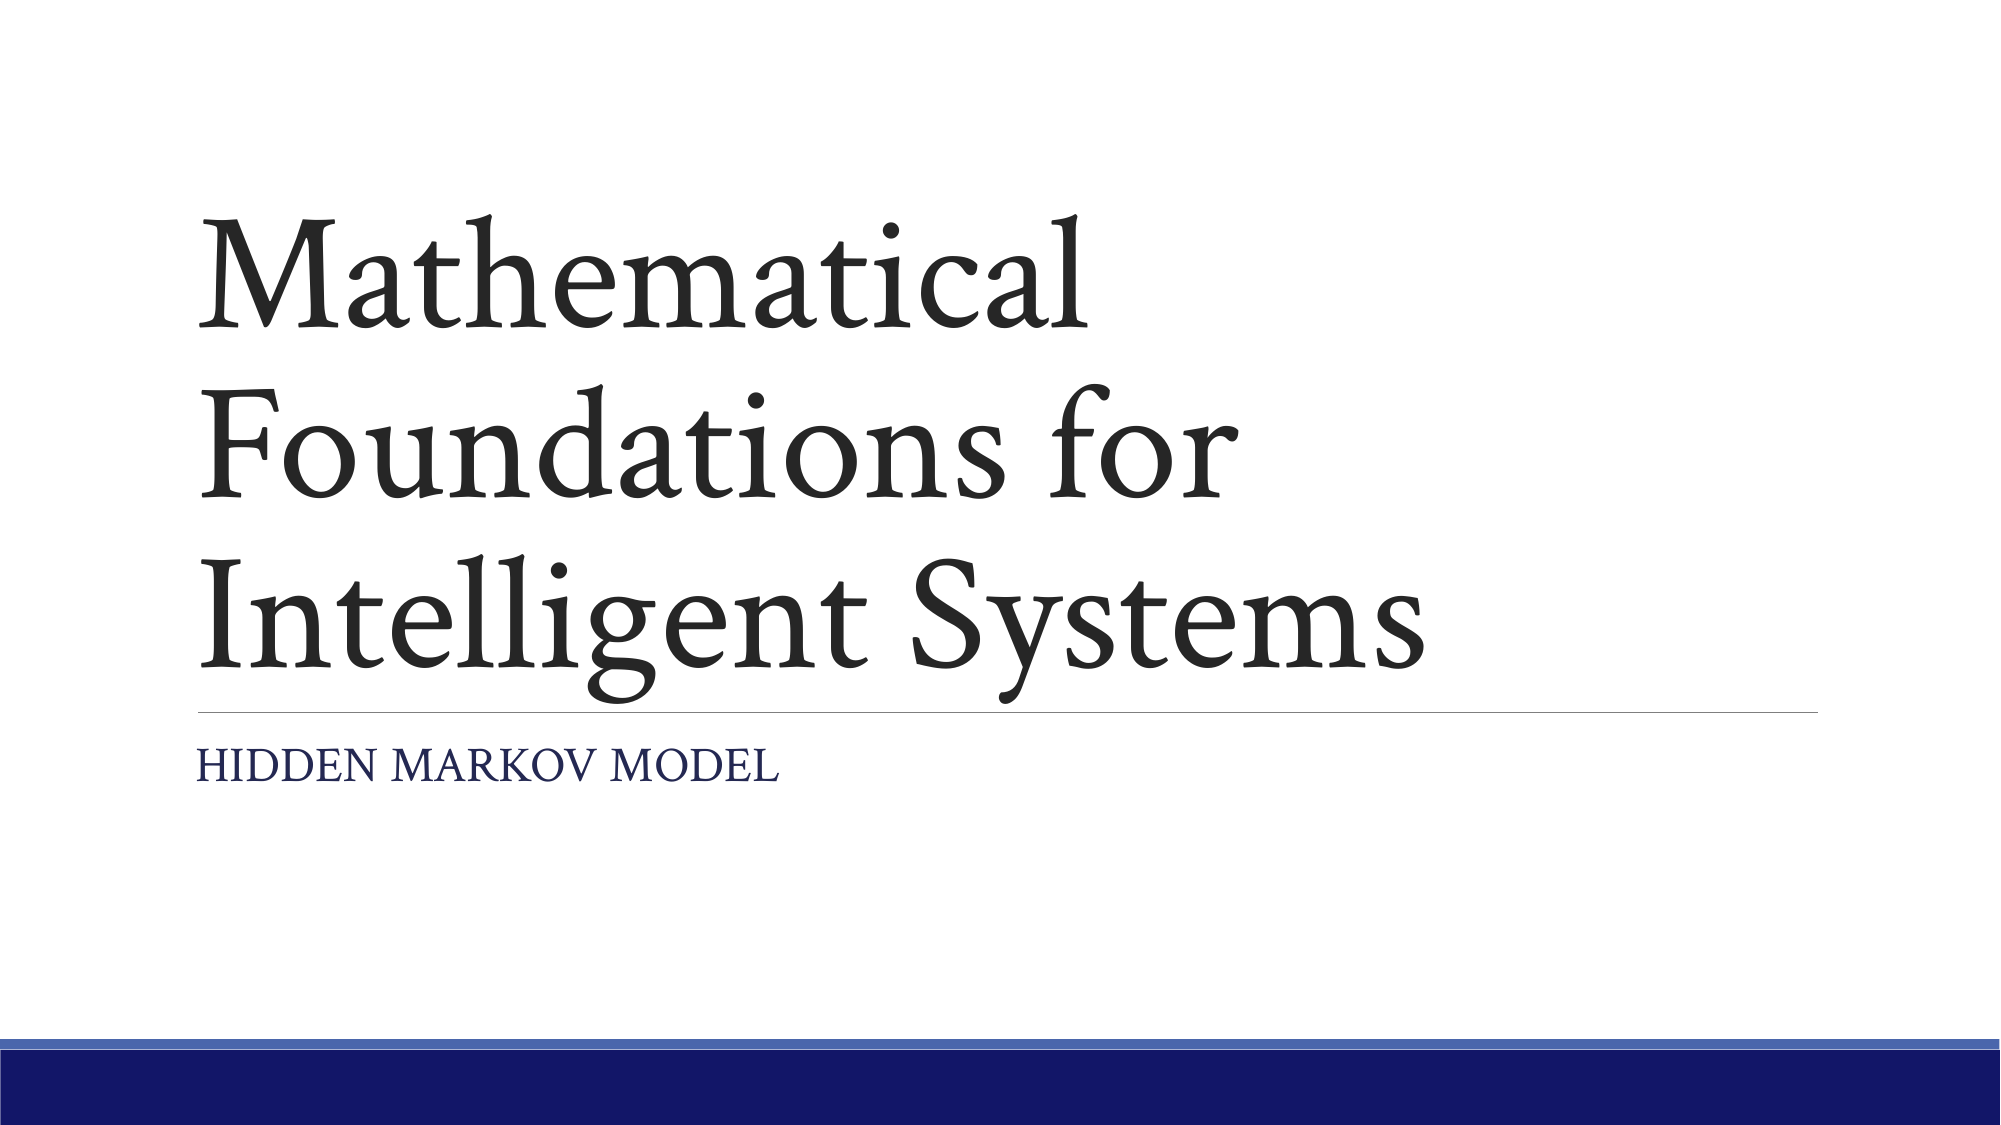

# Mathematical Foundations for Intelligent Systems
HIDDEN MARKOV MODEL